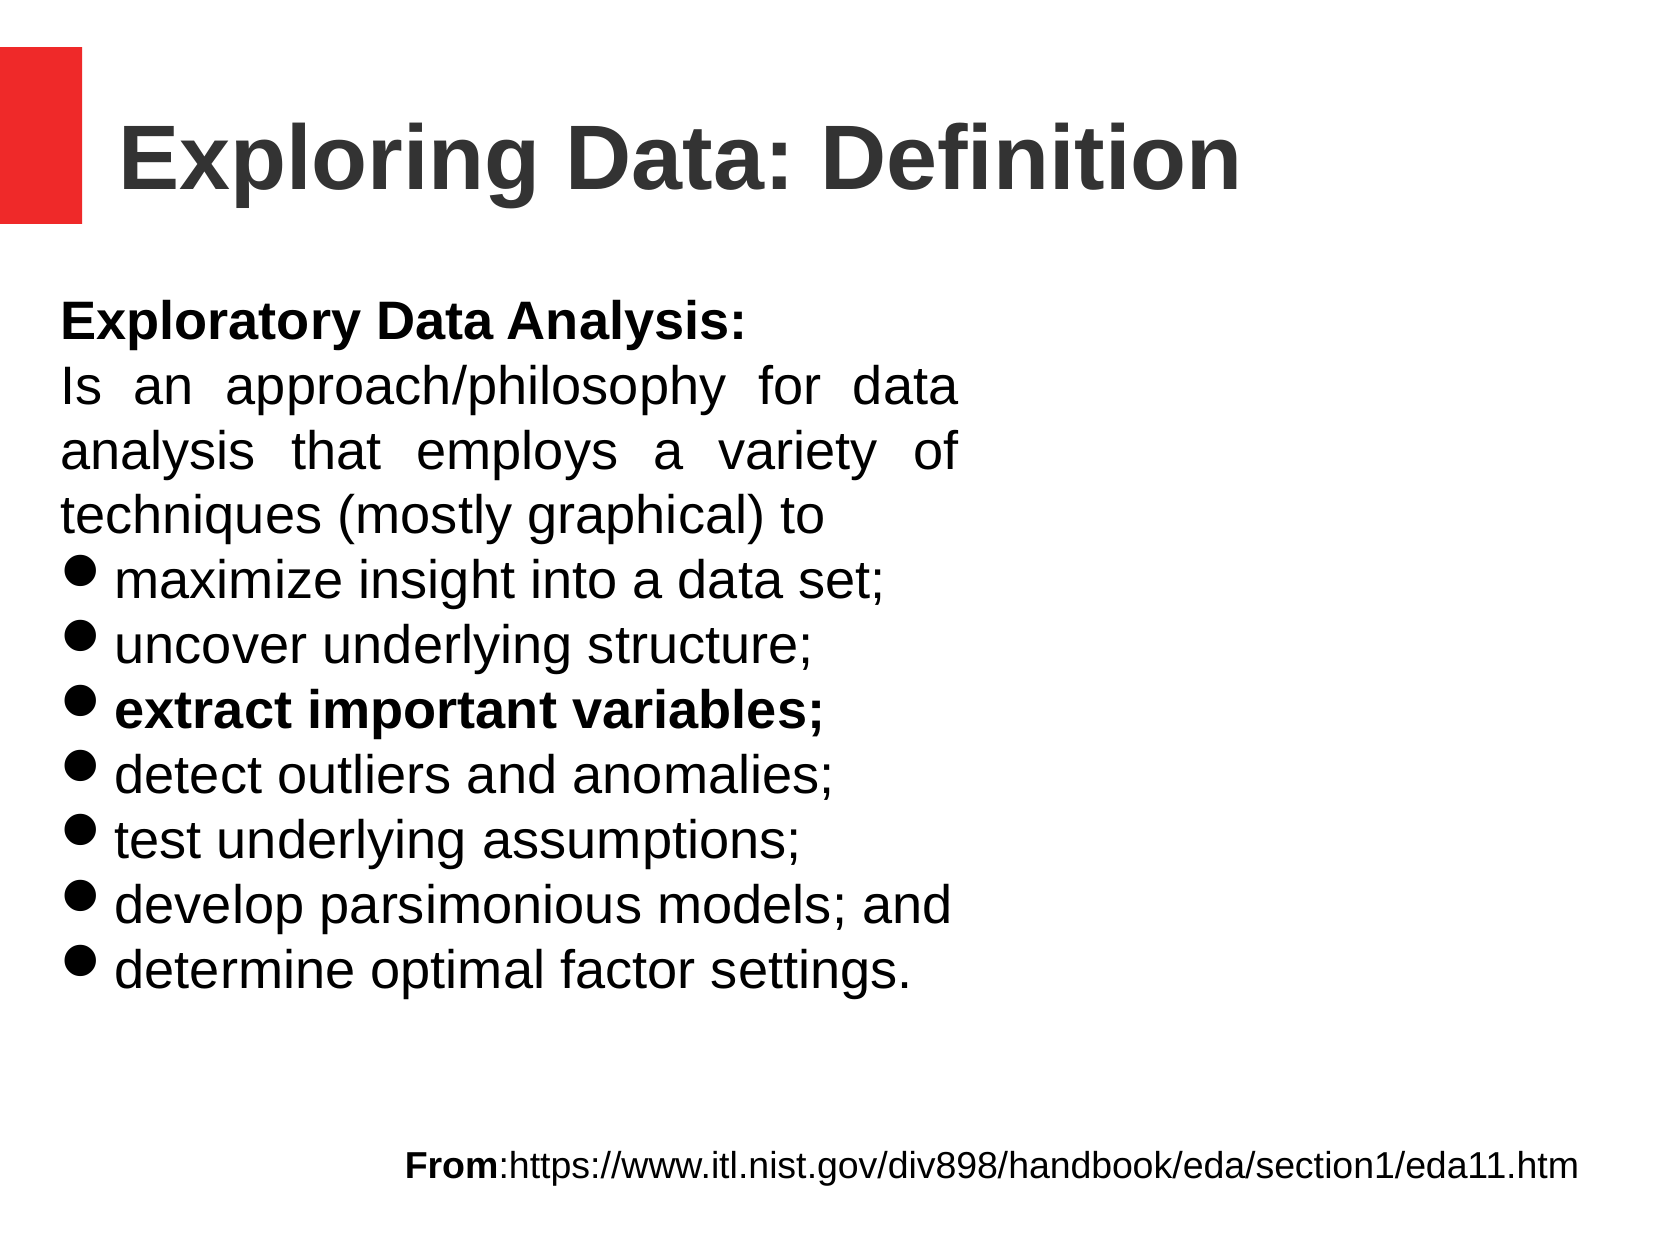

Exploring Data: Definition
Exploratory Data Analysis:
Is an approach/philosophy for data analysis that employs a variety of techniques (mostly graphical) to
maximize insight into a data set;
uncover underlying structure;
extract important variables;
detect outliers and anomalies;
test underlying assumptions;
develop parsimonious models; and
determine optimal factor settings.
From:https://www.itl.nist.gov/div898/handbook/eda/section1/eda11.htm